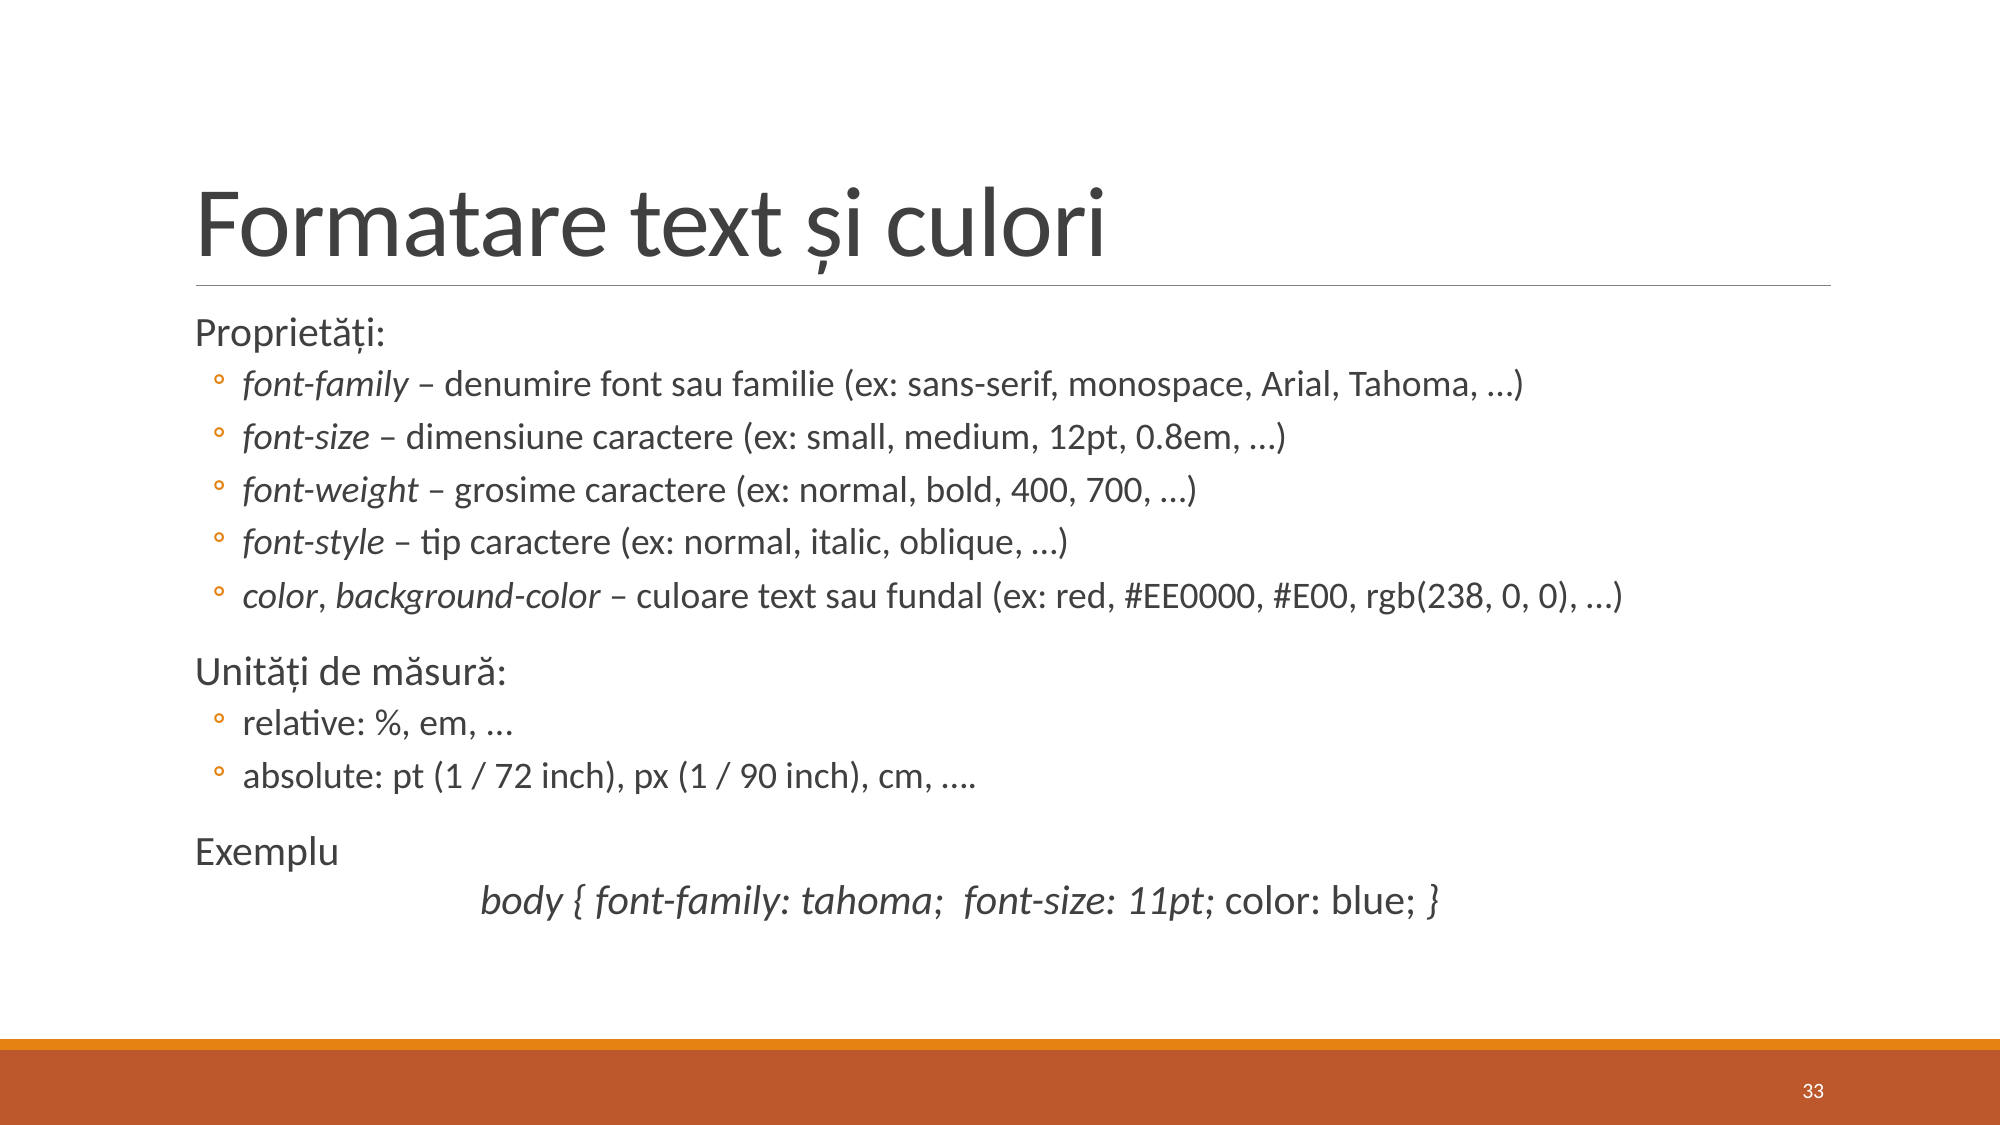

# Formatare text și culori
Proprietăți:
font-family – denumire font sau familie (ex: sans-serif, monospace, Arial, Tahoma, …)
font-size – dimensiune caractere (ex: small, medium, 12pt, 0.8em, …)
font-weight – grosime caractere (ex: normal, bold, 400, 700, …)
font-style – tip caractere (ex: normal, italic, oblique, …)
color, background-color – culoare text sau fundal (ex: red, #EE0000, #E00, rgb(238, 0, 0), …)
Unități de măsură:
relative: %, em, ...
absolute: pt (1 / 72 inch), px (1 / 90 inch), cm, ….
Exemplu
body { font-family: tahoma;  font-size: 11pt; color: blue; }
33